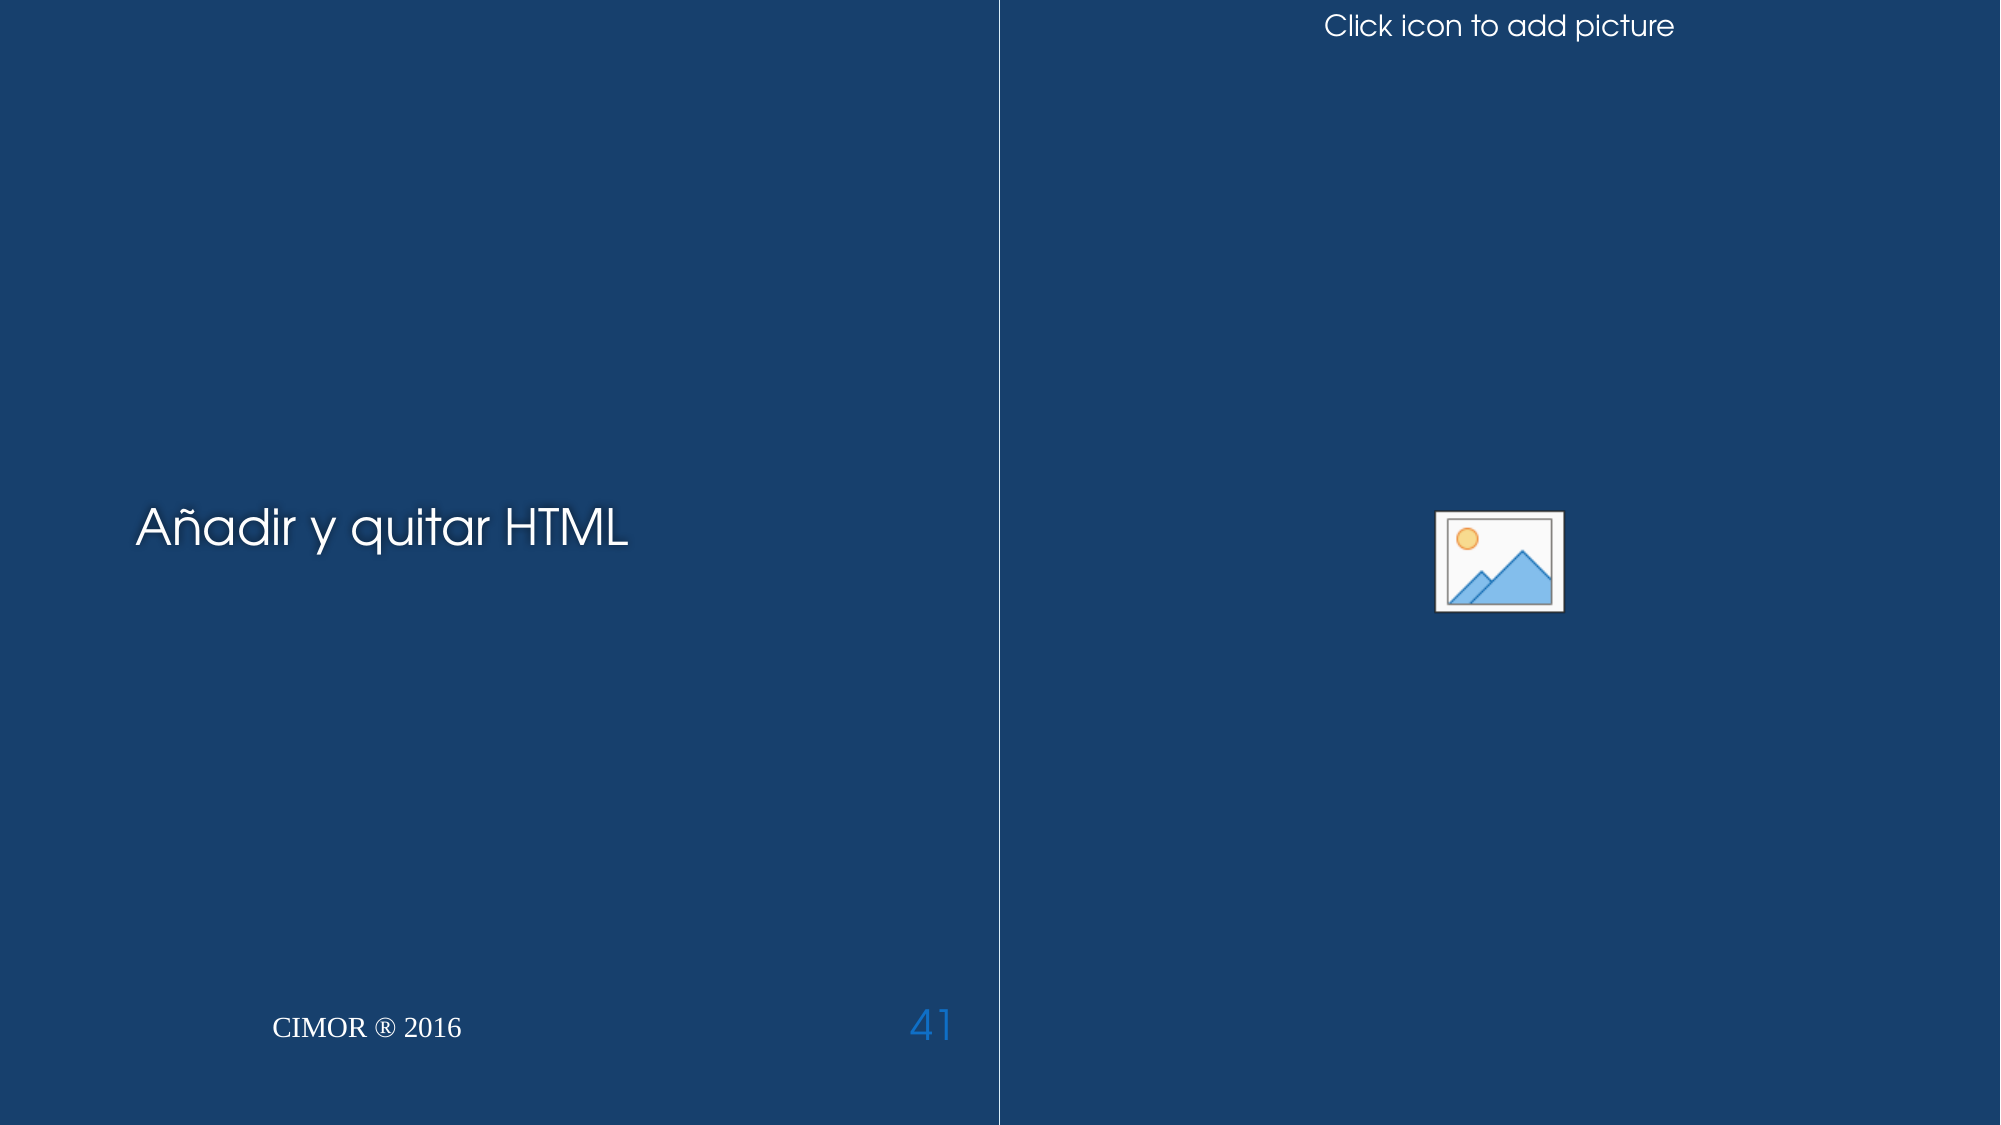

# Añadir y quitar HTML
41
CIMOR ® 2016